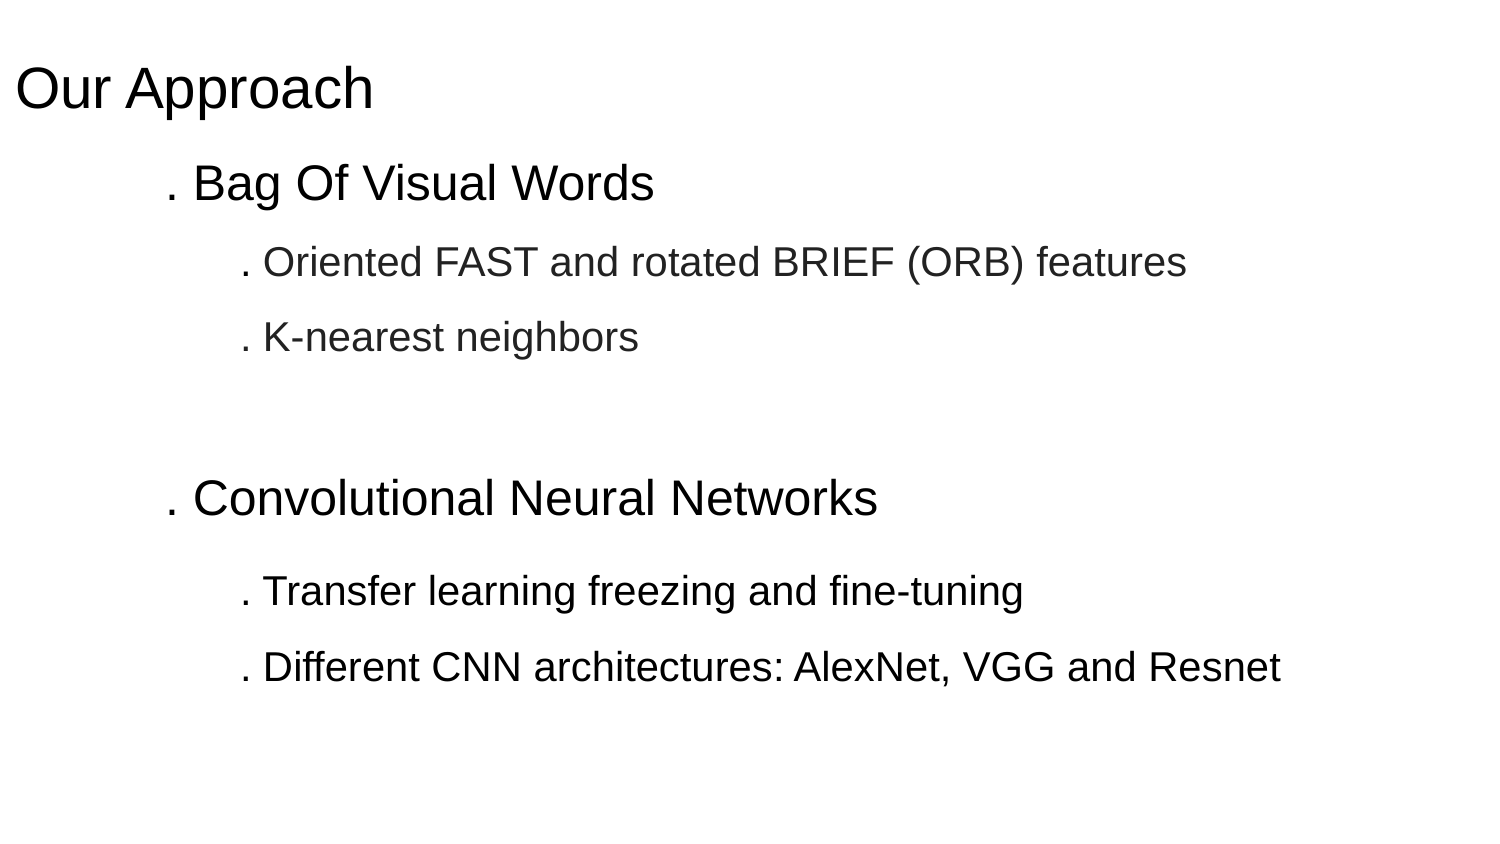

Our Approach
. Bag Of Visual Words
	. Oriented FAST and rotated BRIEF (ORB) features
	. K-nearest neighbors

. Convolutional Neural Networks
 	. Transfer learning freezing and fine-tuning
	. Different CNN architectures: AlexNet, VGG and Resnet